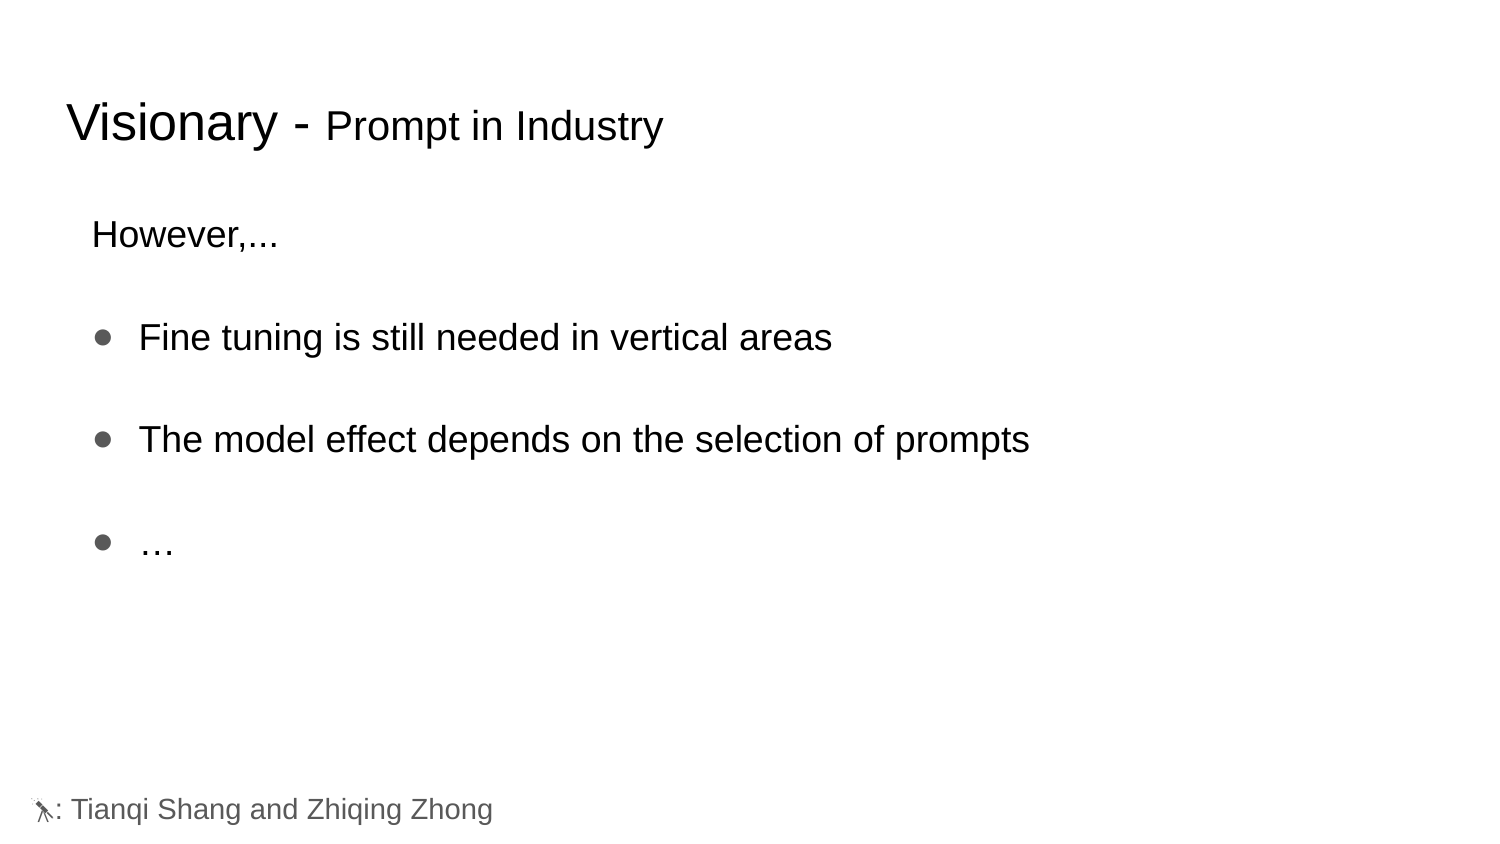

# Visionary - Prompt in Industry
However,...

Fine tuning is still needed in vertical areas

The model effect depends on the selection of prompts

…

🔭: Tianqi Shang and Zhiqing Zhong